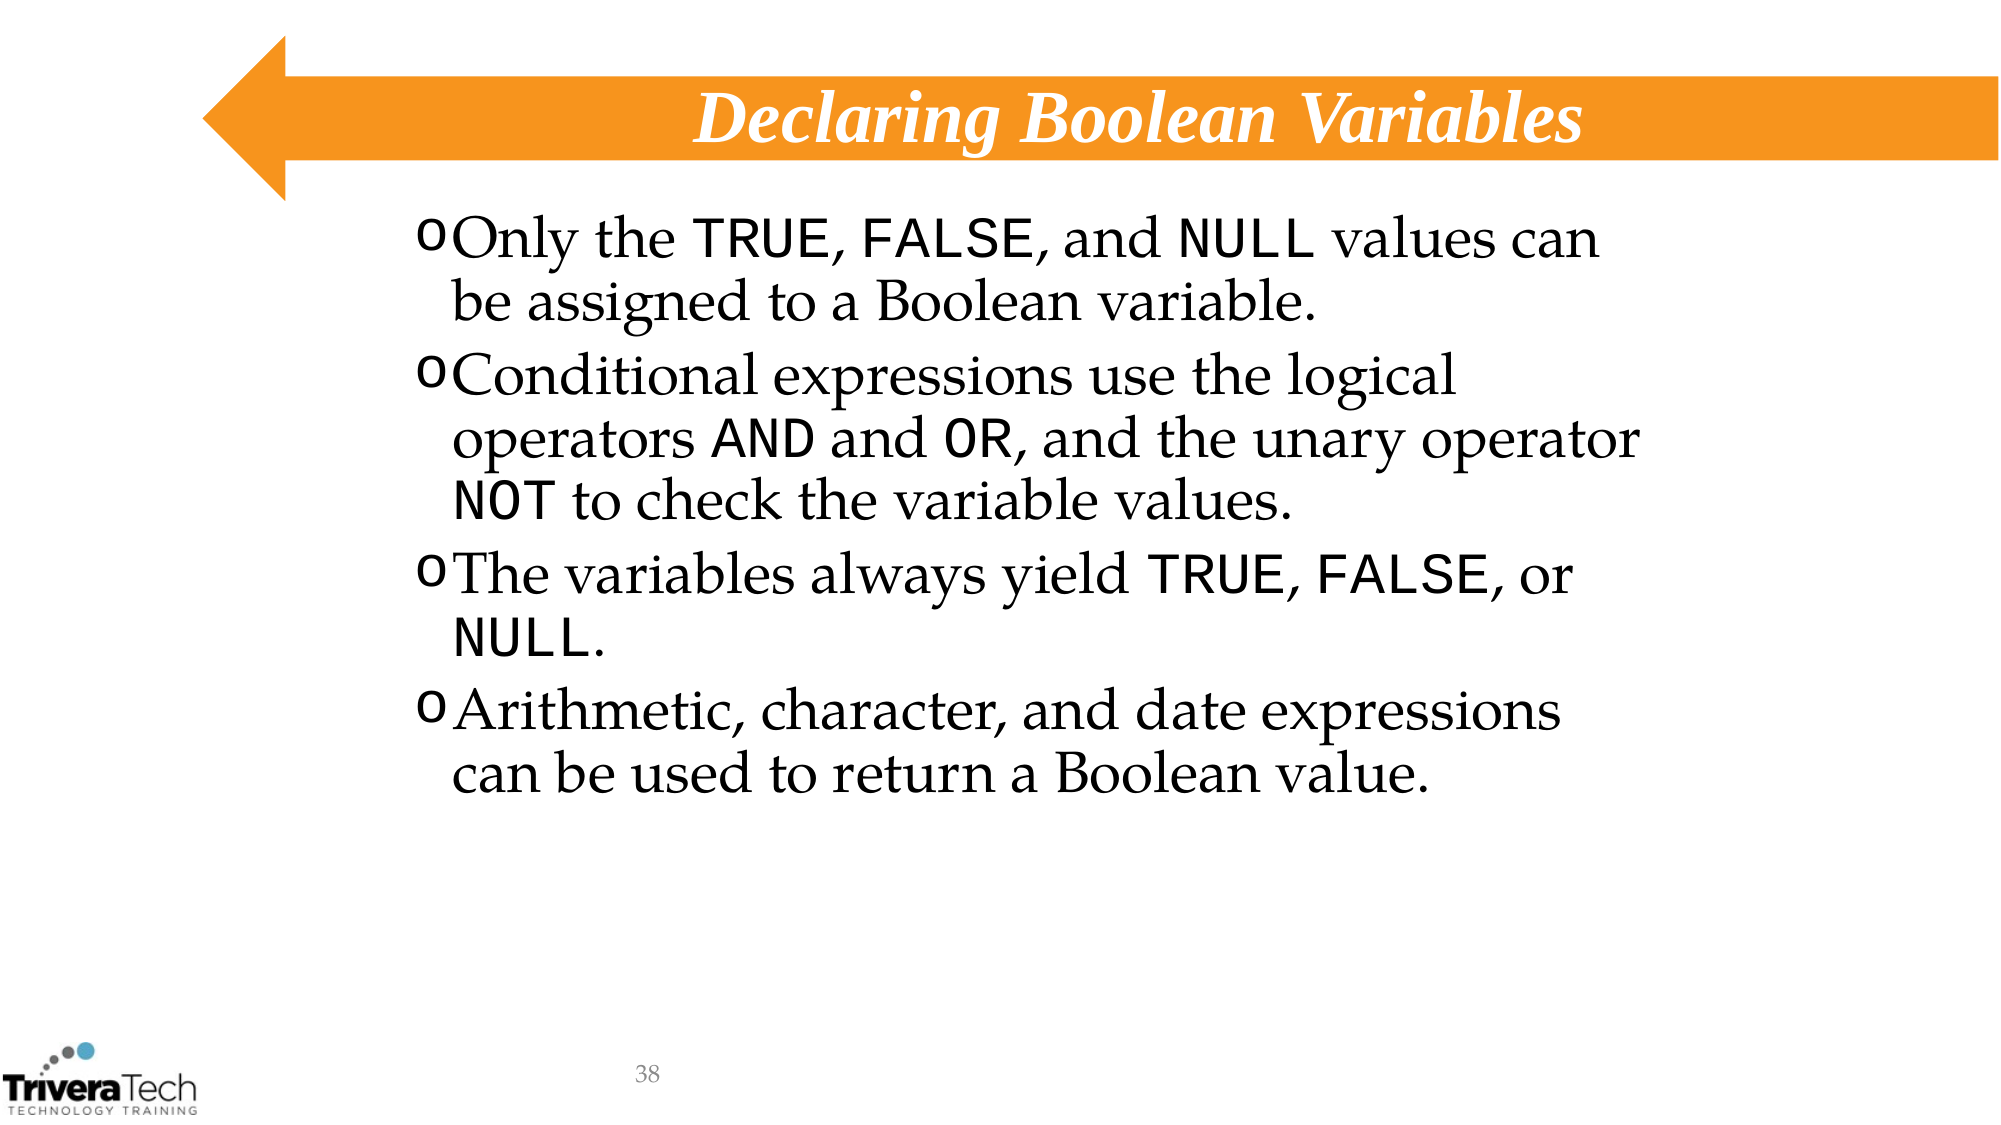

# Declaring Boolean Variables
Only the TRUE, FALSE, and NULL values can be assigned to a Boolean variable.
Conditional expressions use the logical operators AND and OR, and the unary operator NOT to check the variable values.
The variables always yield TRUE, FALSE, or NULL.
Arithmetic, character, and date expressions can be used to return a Boolean value.
38